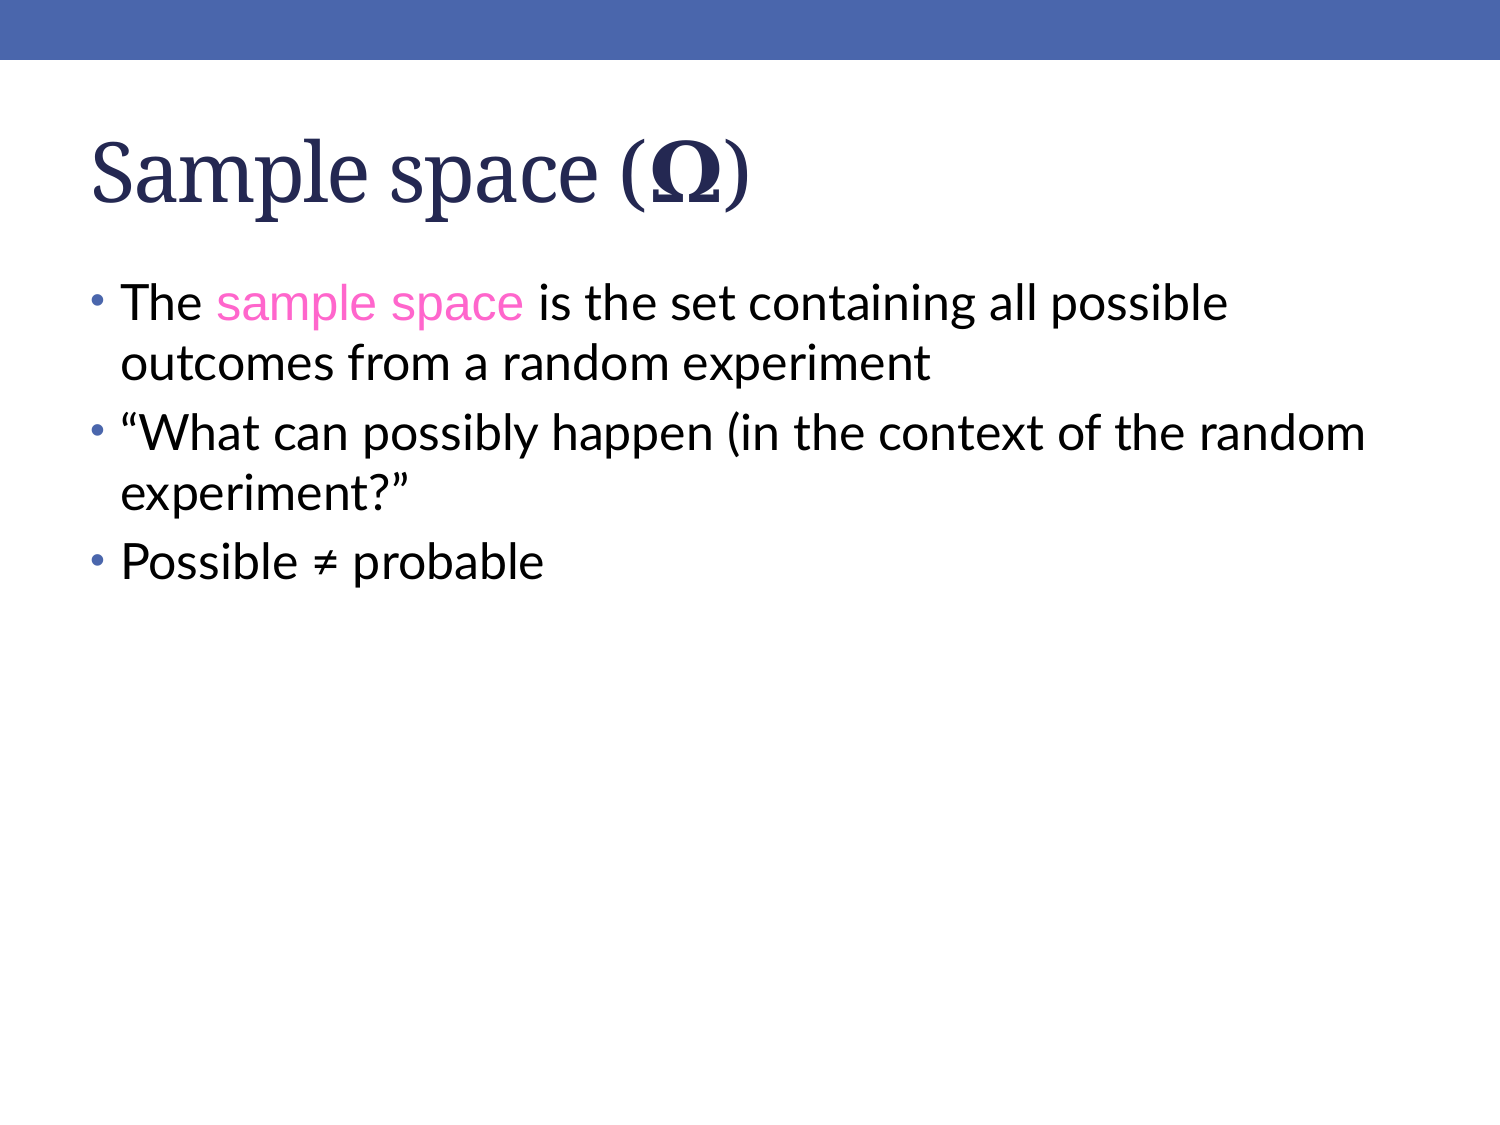

# Sample space (𝛀)
The sample space is the set containing all possible outcomes from a random experiment
“What can possibly happen (in the context of the random experiment?”
Possible ≠ probable